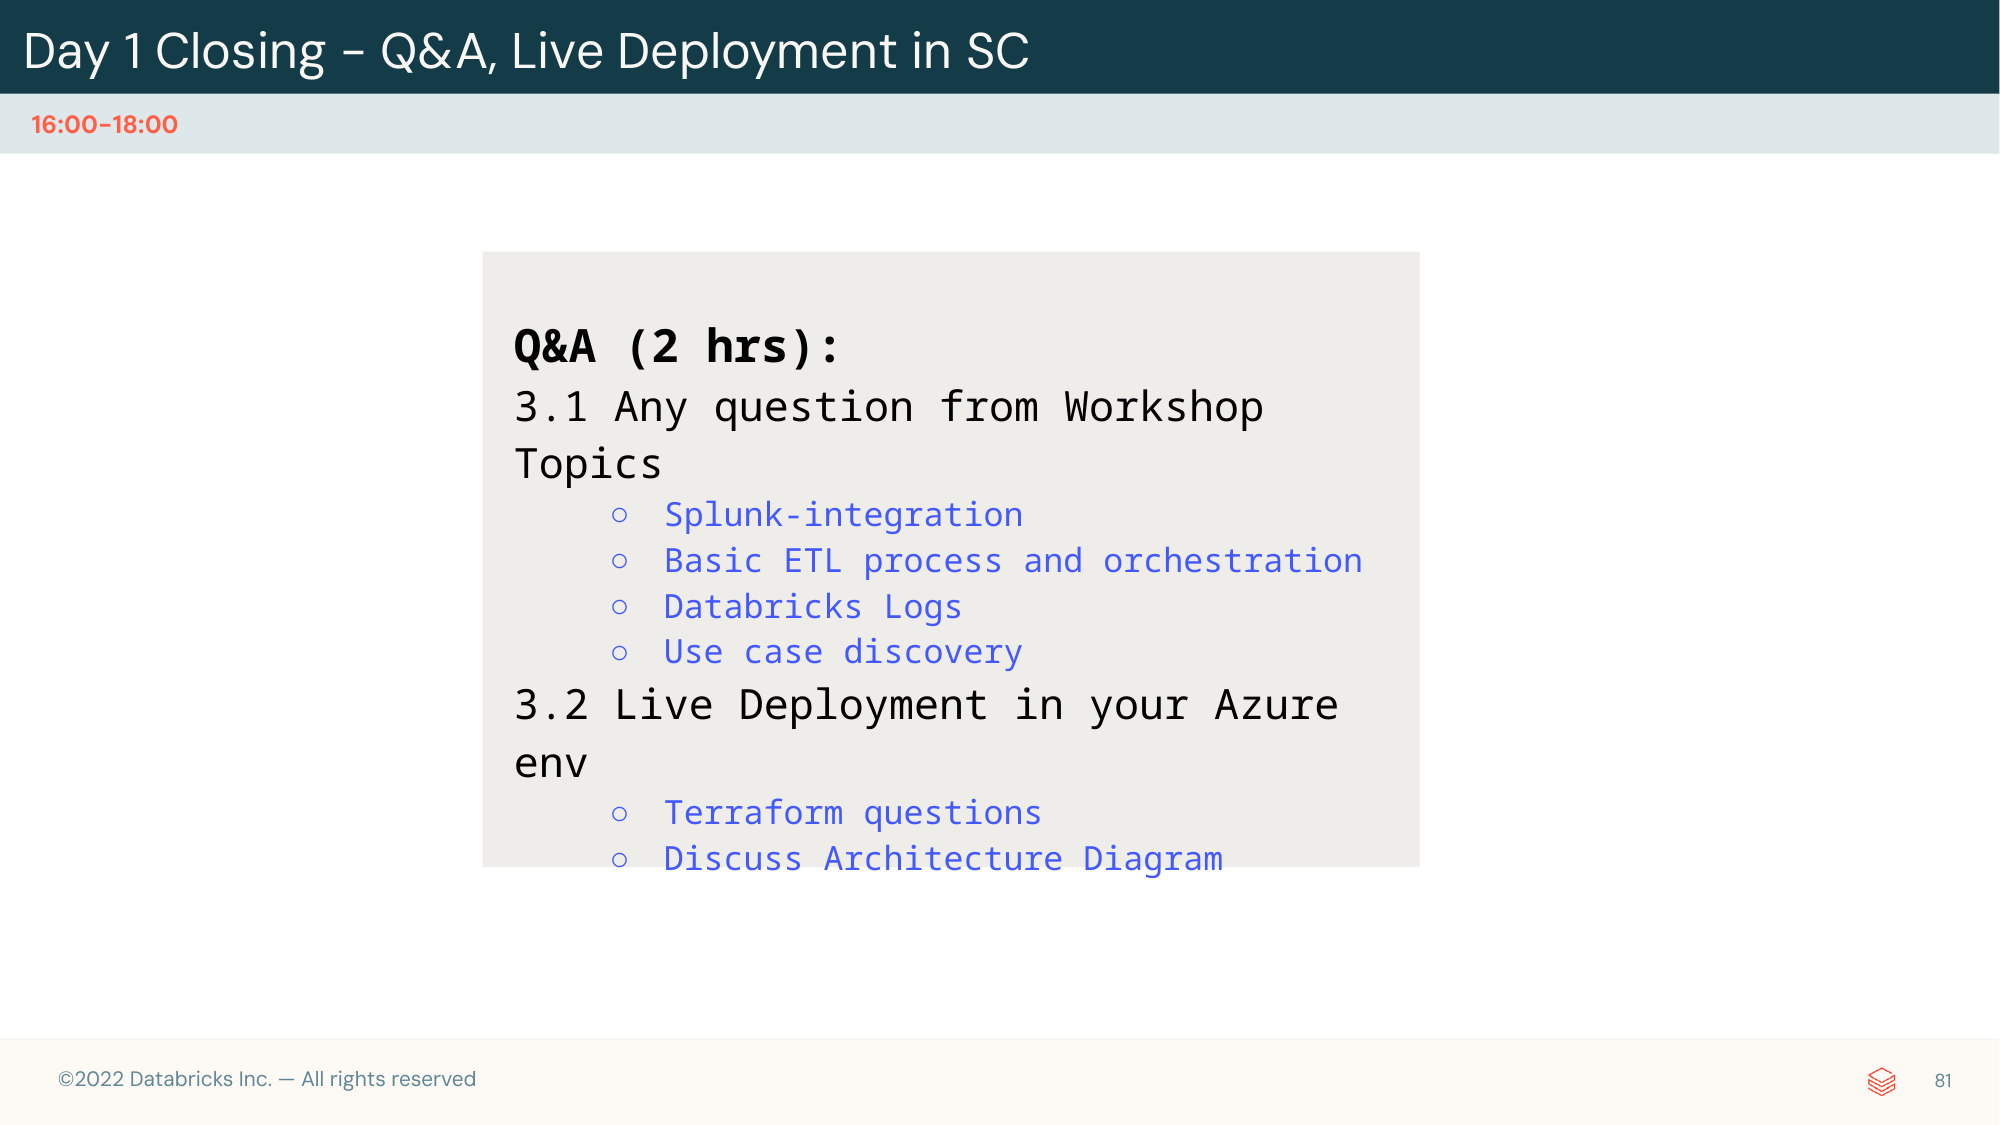

Day 1 Closing - Q&A, Live Deployment in SC
16:00-18:00

Q&A (2 hrs):
3.1 Any question from Workshop Topics
Splunk-integration
Basic ETL process and orchestration
Databricks Logs
Use case discovery
3.2 Live Deployment in your Azure env
Terraform questions
Discuss Architecture Diagram
81